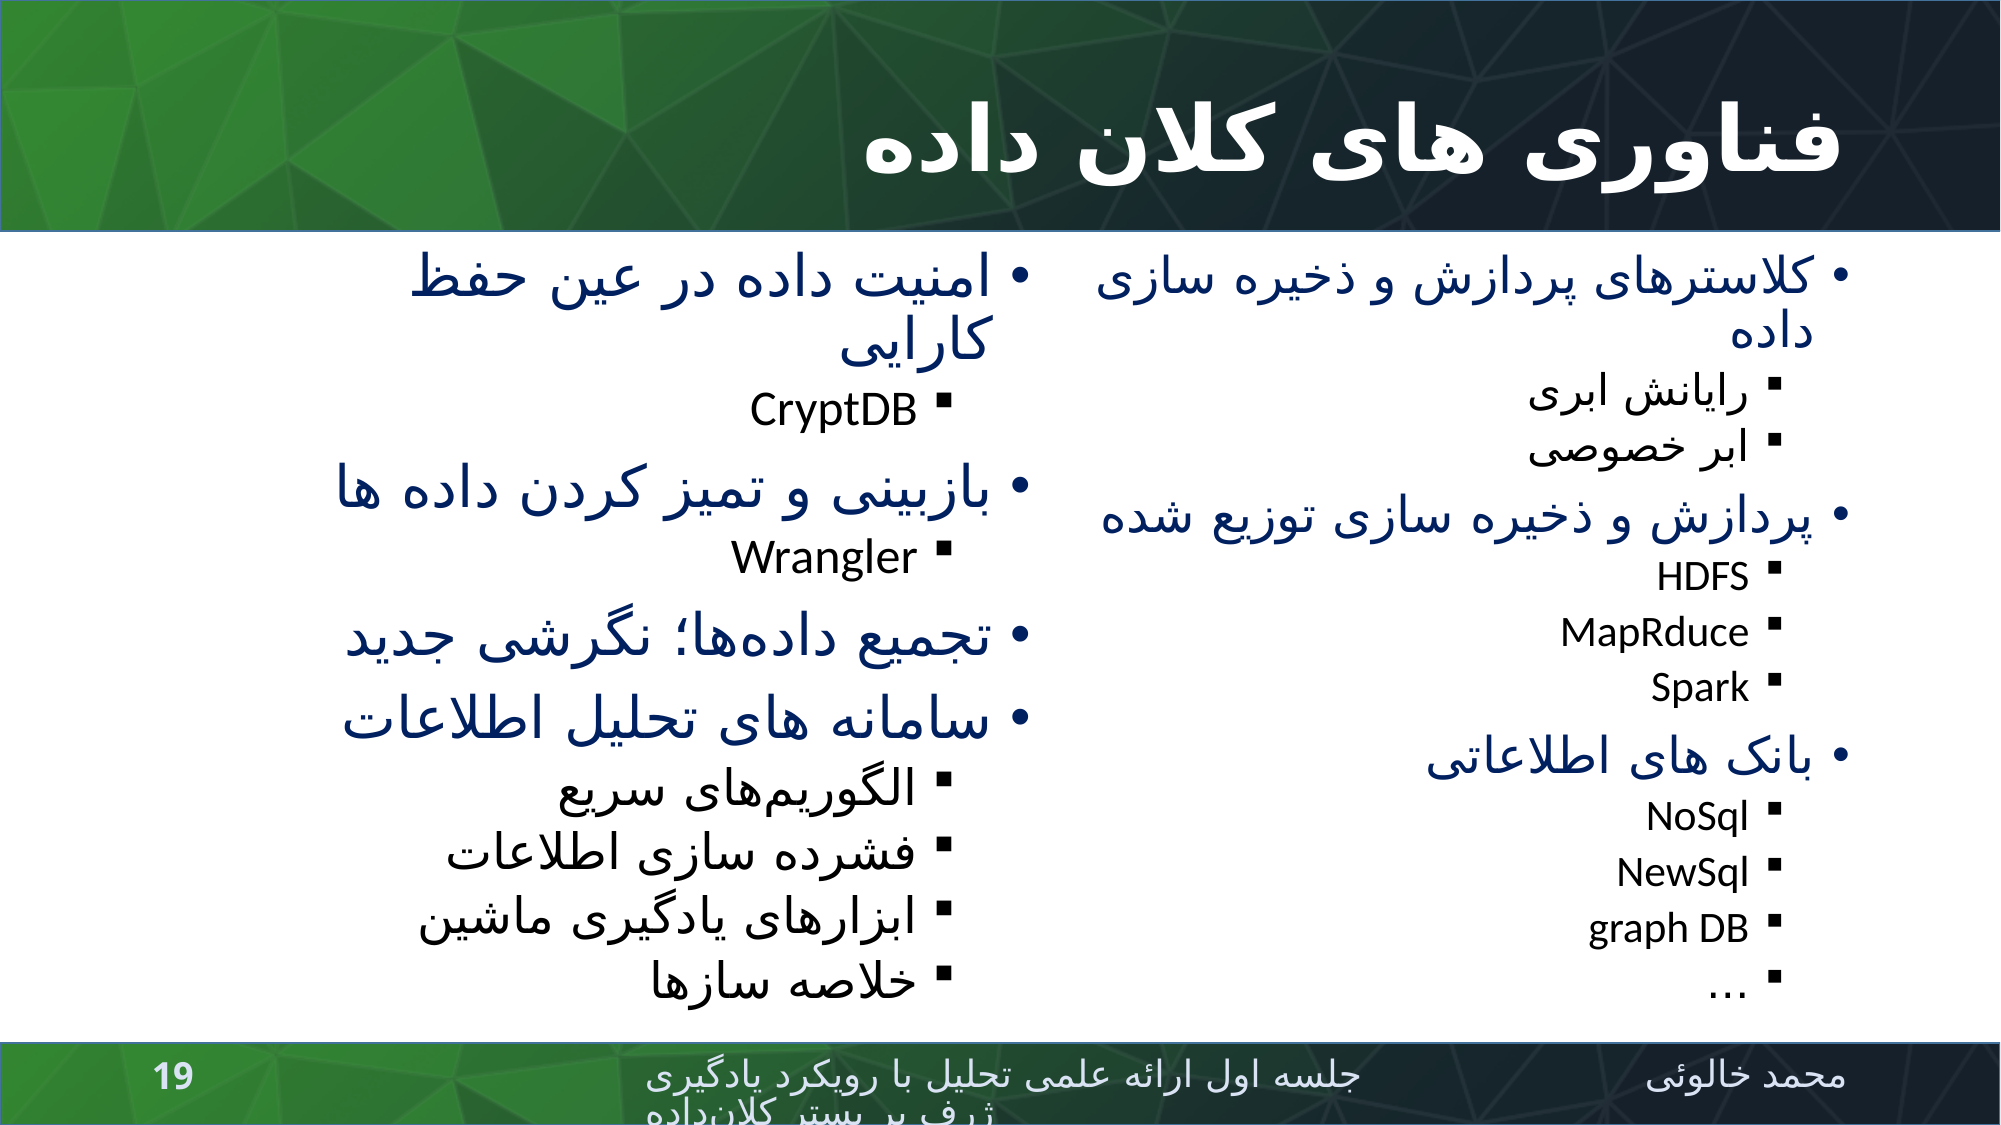

# فناوری های کلان داده
امنیت داده در عین حفظ کارایی
CryptDB
بازبینی و تمیز کردن داده ها
Wrangler
تجمیع داده‌ها؛ نگرشی جدید
سامانه های تحلیل اطلاعات
الگوریم‌های سریع
فشرده سازی اطلاعات
ابزارهای یادگیری ماشین
خلاصه سازها
کلاسترهای پردازش و ذخیره سازی داده
رایانش ابری
ابر خصوصی
پردازش و ذخیره سازی توزیع شده
HDFS
MapRduce
Spark
بانک های اطلاعاتی
NoSql
NewSql
graph DB
…
جلسه اول ارائه علمی تحلیل با رویکرد یادگیری‌ژرف بر بستر کلان‌داده
محمد خالوئی
19